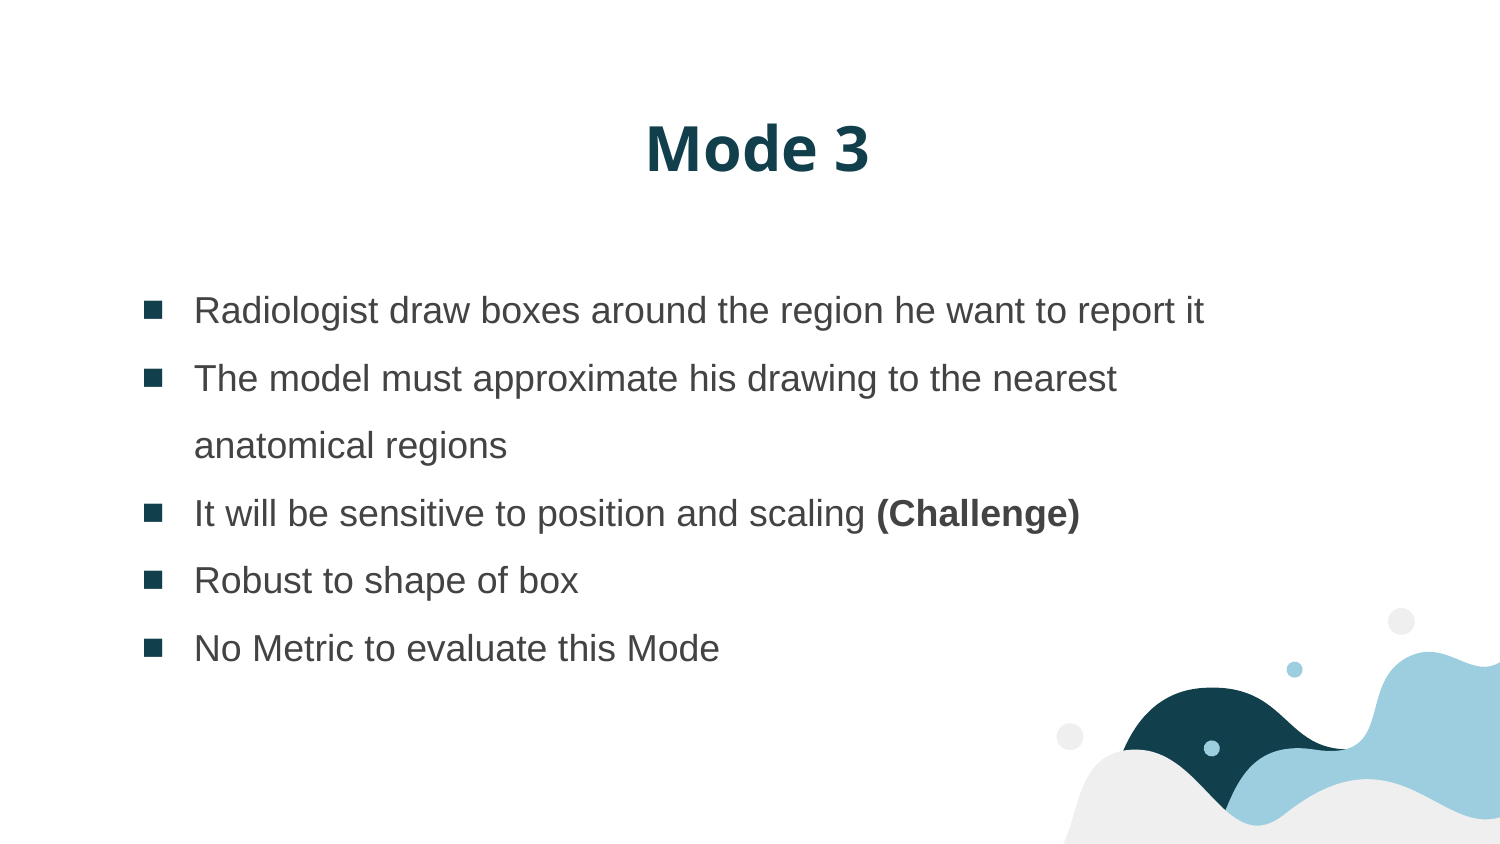

# Mode 3
Radiologist draw boxes around the region he want to report it
The model must approximate his drawing to the nearest anatomical regions
It will be sensitive to position and scaling (Challenge)
Robust to shape of box
No Metric to evaluate this Mode